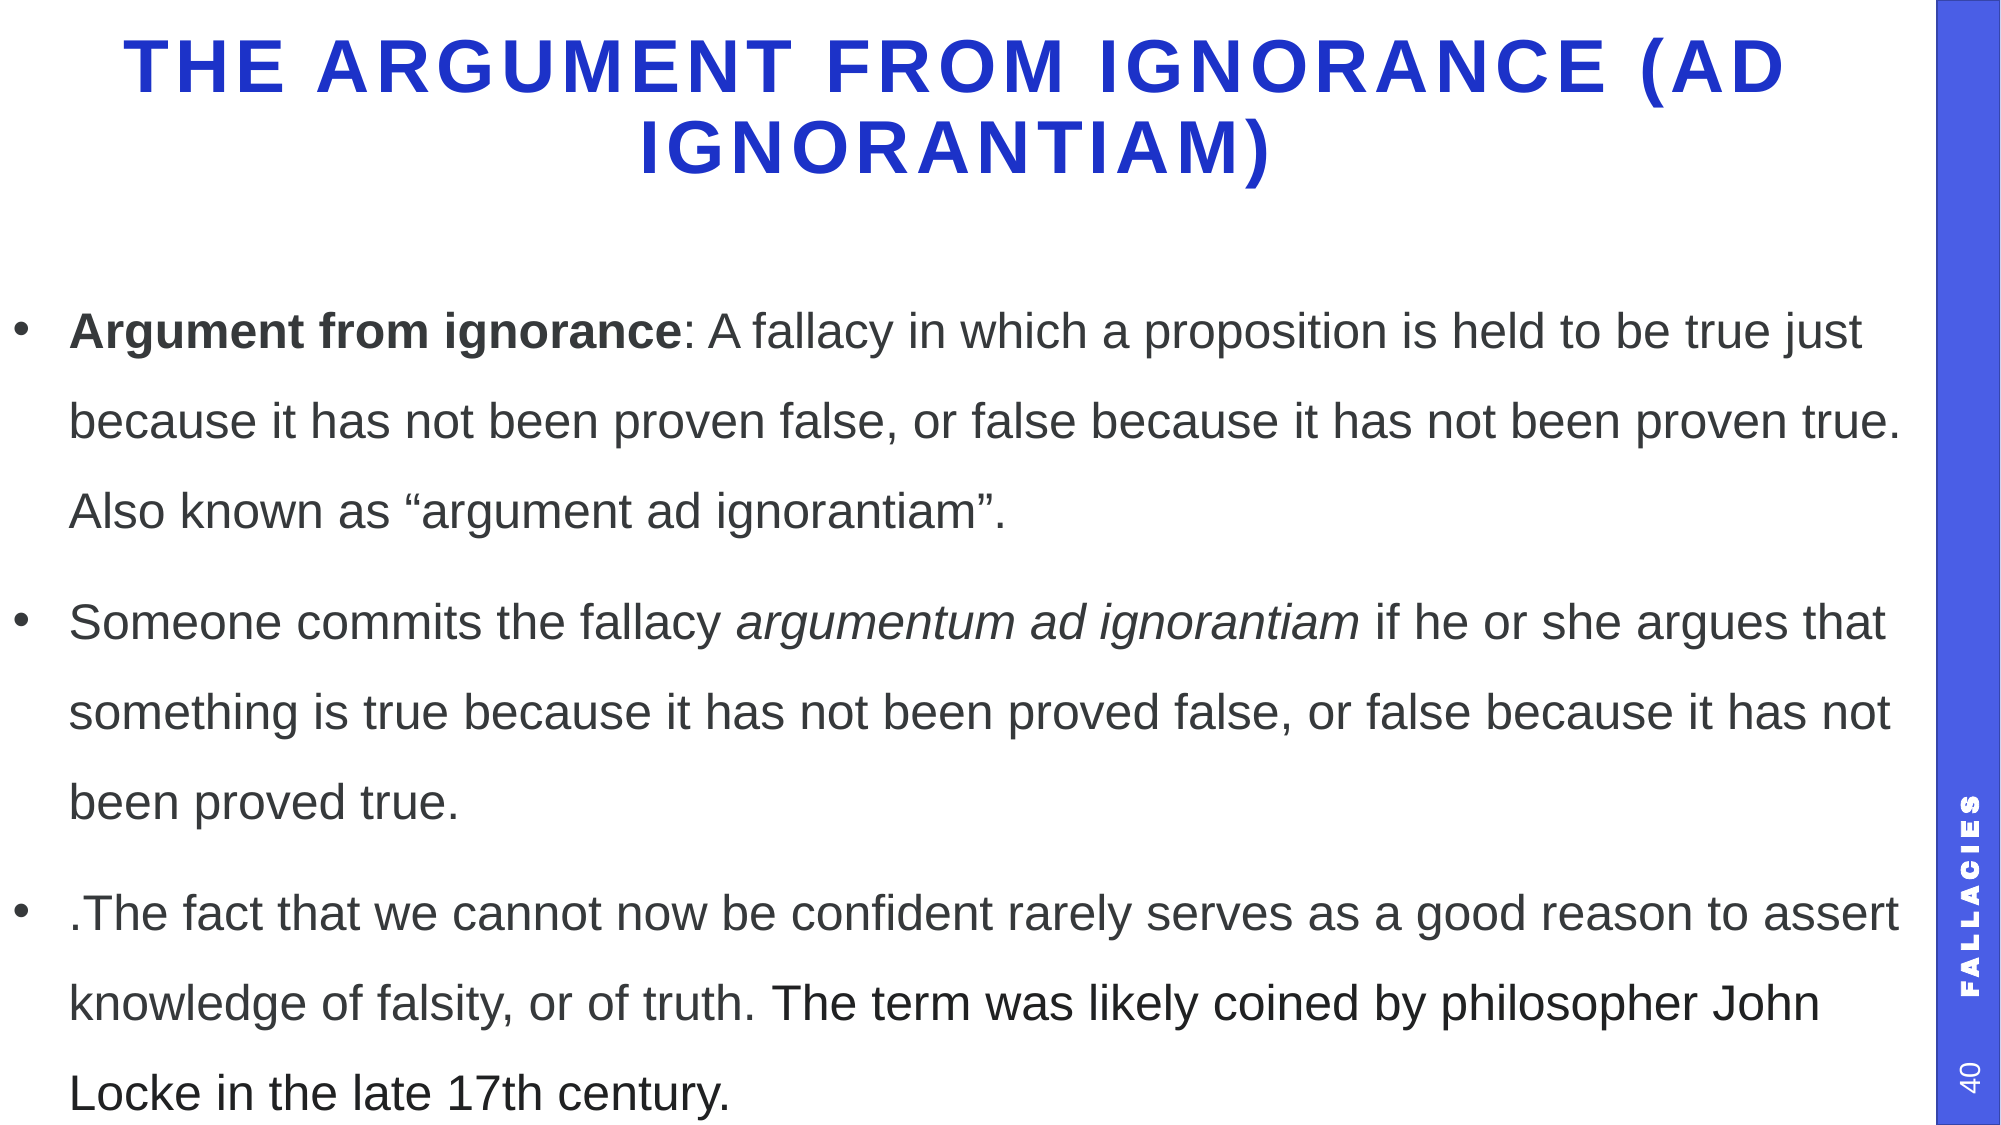

# The Argument from Ignorance (ad Ignorantiam)
Argument from ignorance: A fallacy in which a proposition is held to be true just because it has not been proven false, or false because it has not been proven true. Also known as “argument ad ignorantiam”.
Someone commits the fallacy argumentum ad ignorantiam if he or she argues that something is true because it has not been proved false, or false because it has not been proved true.
.The fact that we cannot now be confident rarely serves as a good reason to assert knowledge of falsity, or of truth. The term was likely coined by philosopher John Locke in the late 17th century.

Fallacies
40